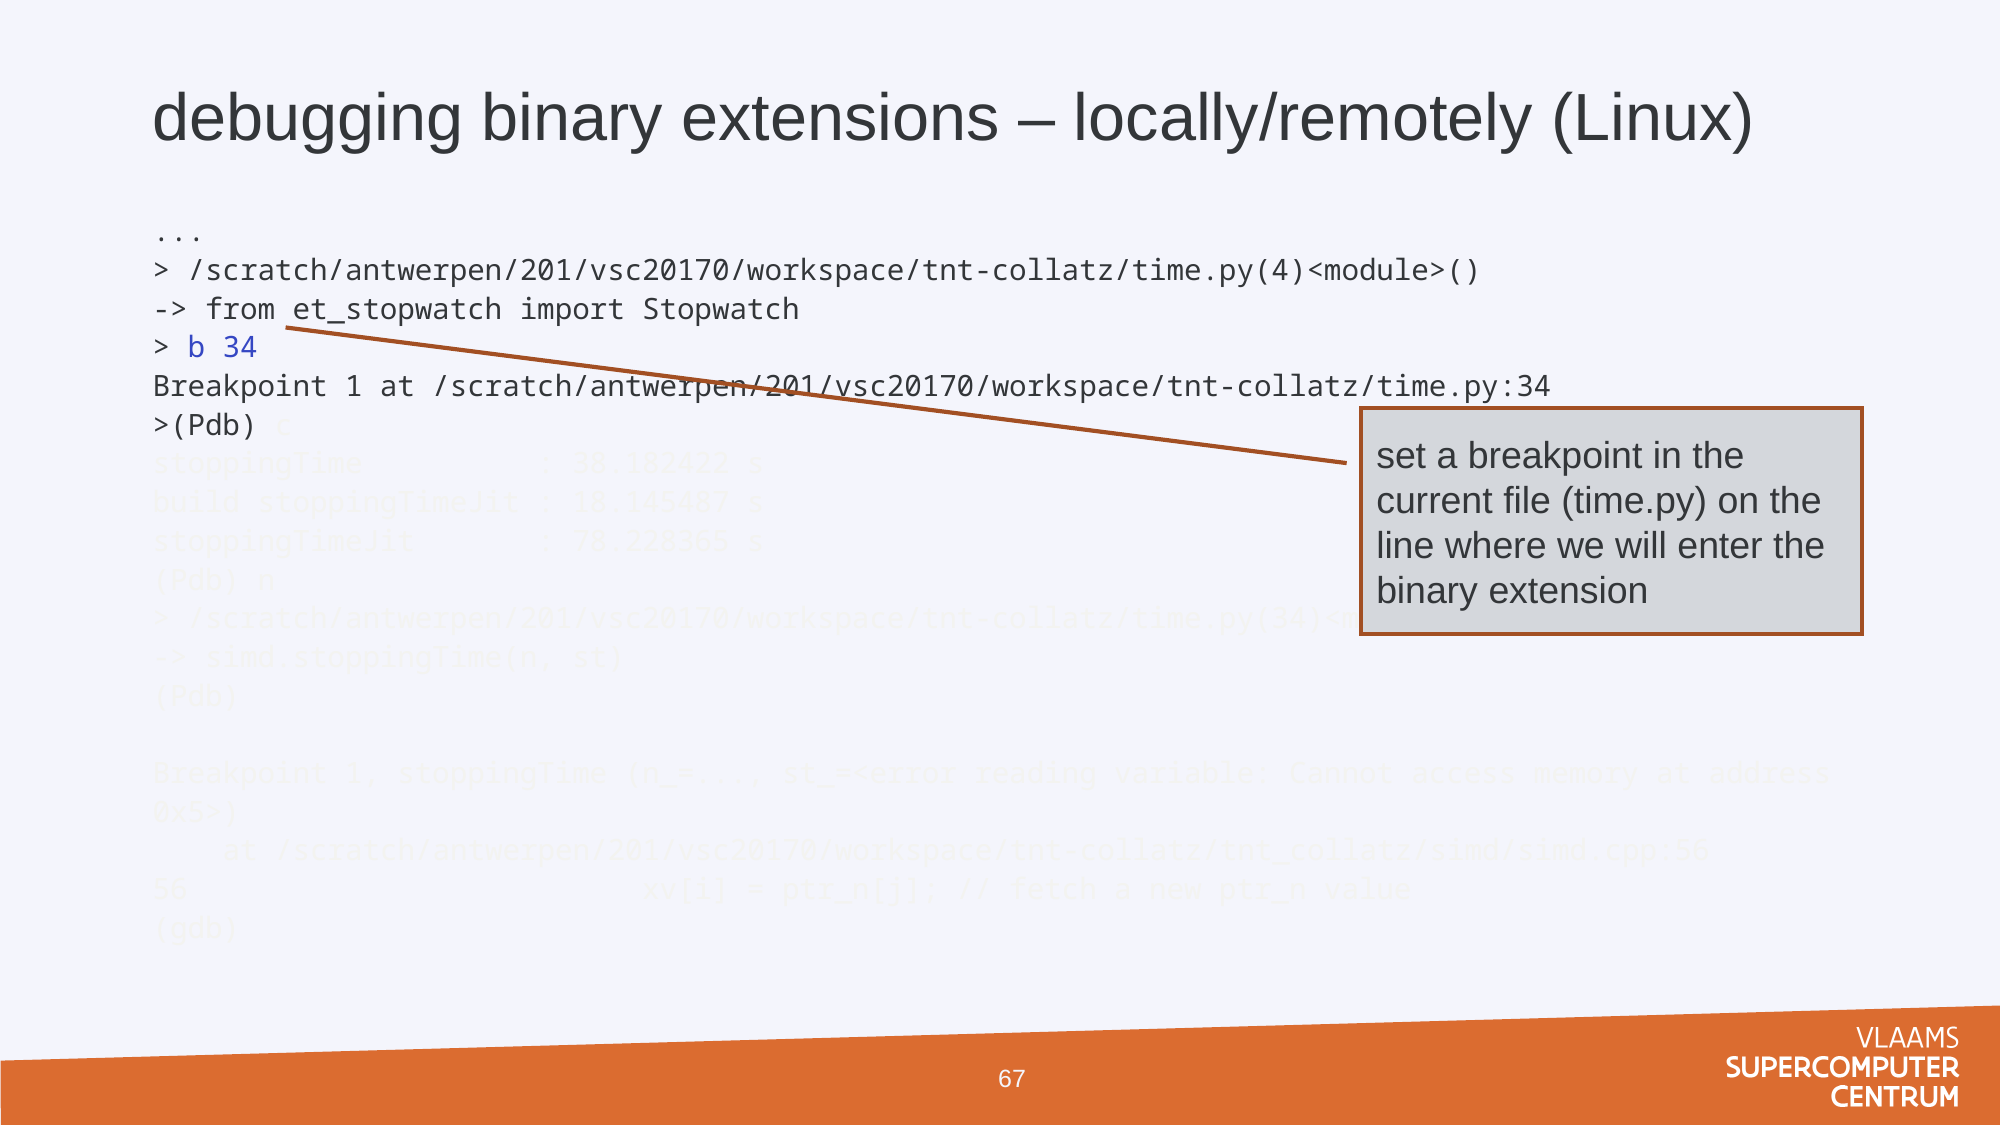

# debugging binary extensions – locally/remotely (Linux)
...
> /scratch/antwerpen/201/vsc20170/workspace/tnt-collatz/time.py(4)<module>()
-> from et_stopwatch import Stopwatch
> b 34
Breakpoint 1 at /scratch/antwerpen/201/vsc20170/workspace/tnt-collatz/time.py:34
>(Pdb) c
stoppingTime          : 38.182422 s
build stoppingTimeJit : 18.145487 s
stoppingTimeJit       : 78.228365 s
(Pdb) n
> /scratch/antwerpen/201/vsc20170/workspace/tnt-collatz/time.py(34)<module>()
-> simd.stoppingTime(n, st)
(Pdb)

Breakpoint 1, stoppingTime (n_=..., st_=<error reading variable: Cannot access memory at address 0x5>)
    at /scratch/antwerpen/201/vsc20170/workspace/tnt-collatz/tnt_collatz/simd/simd.cpp:56
56                          xv[i] = ptr_n[j]; // fetch a new ptr_n value
(gdb)

set a breakpoint in the current file (time.py) on the line where we will enter the binary extension
67